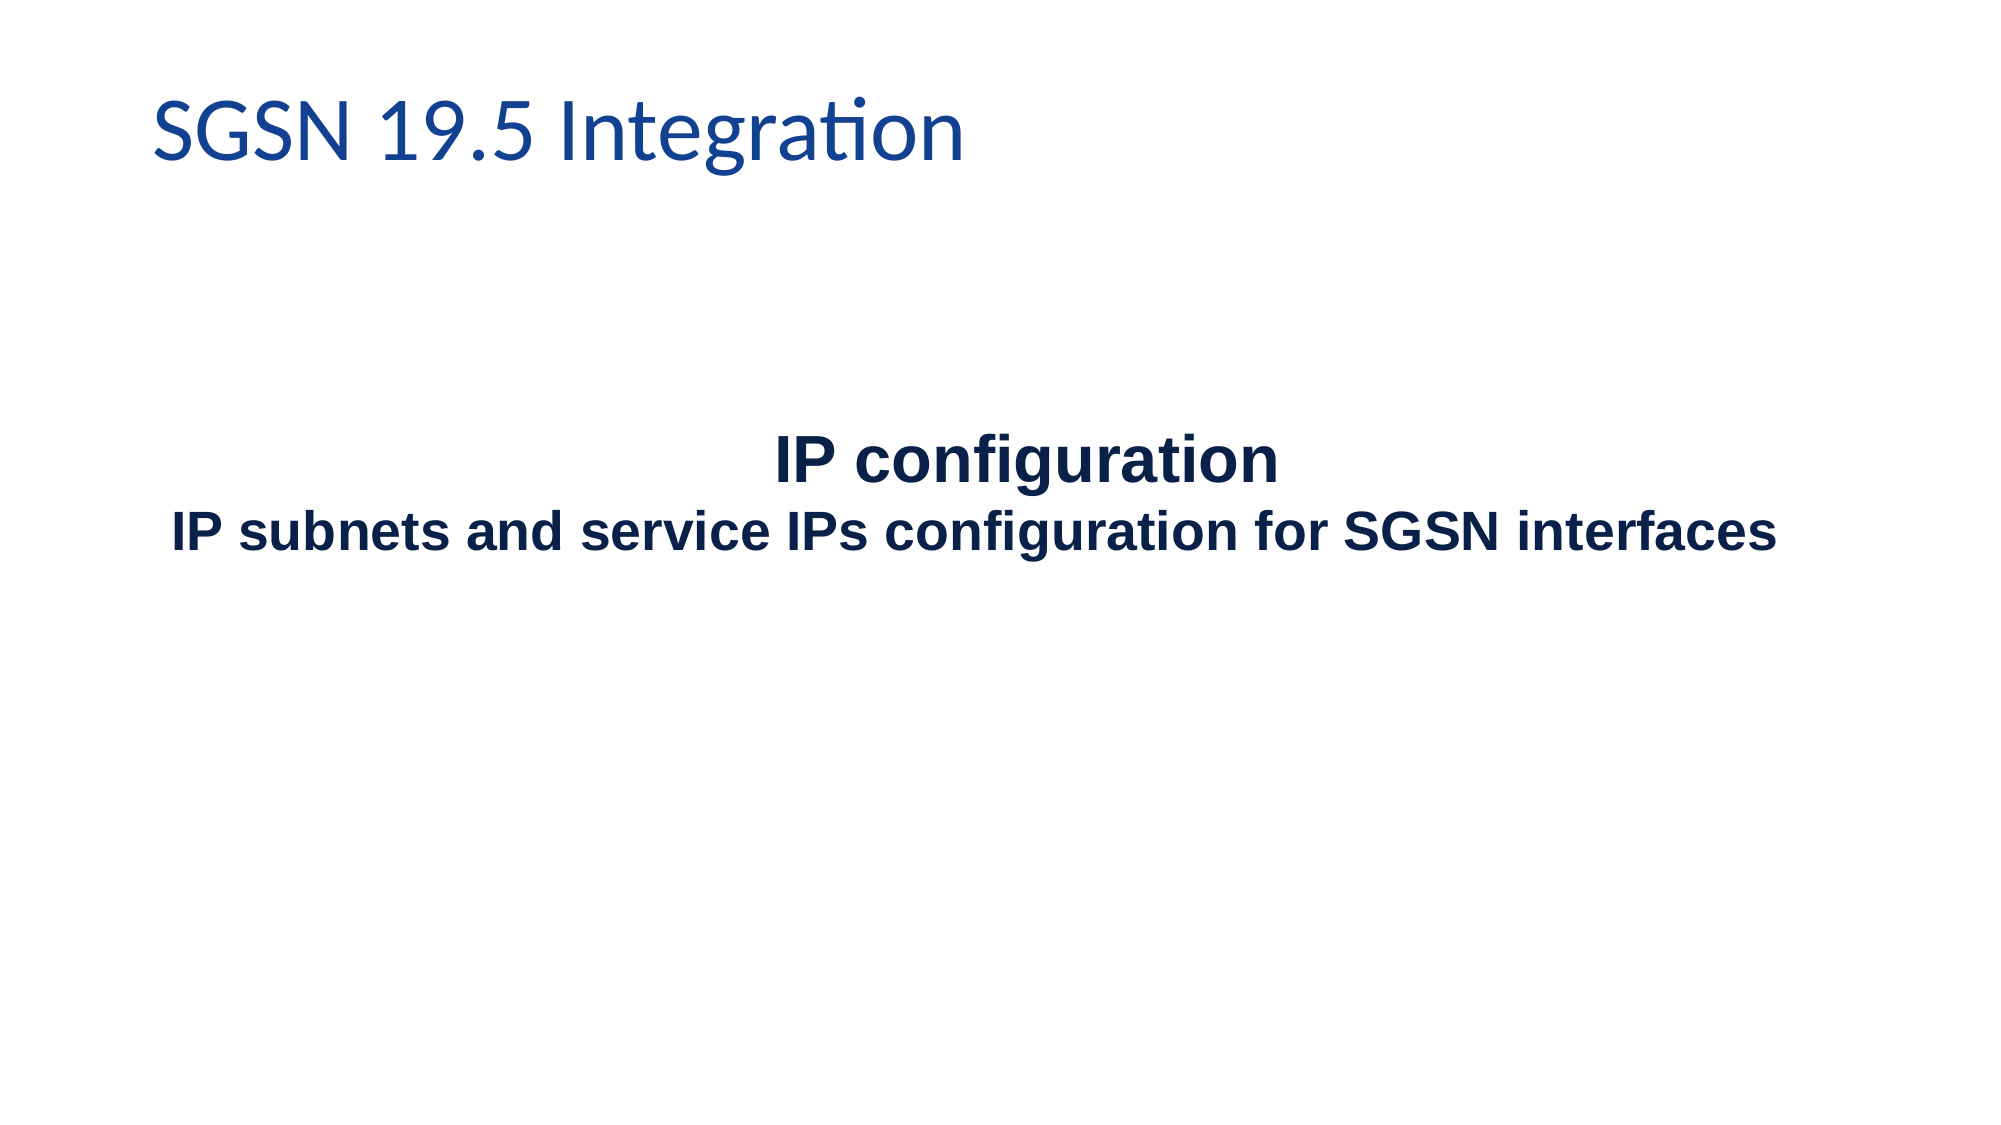

# SGSN 19.5 Integration
                                  IP configuration
IP subnets and service IPs configuration for SGSN interfaces